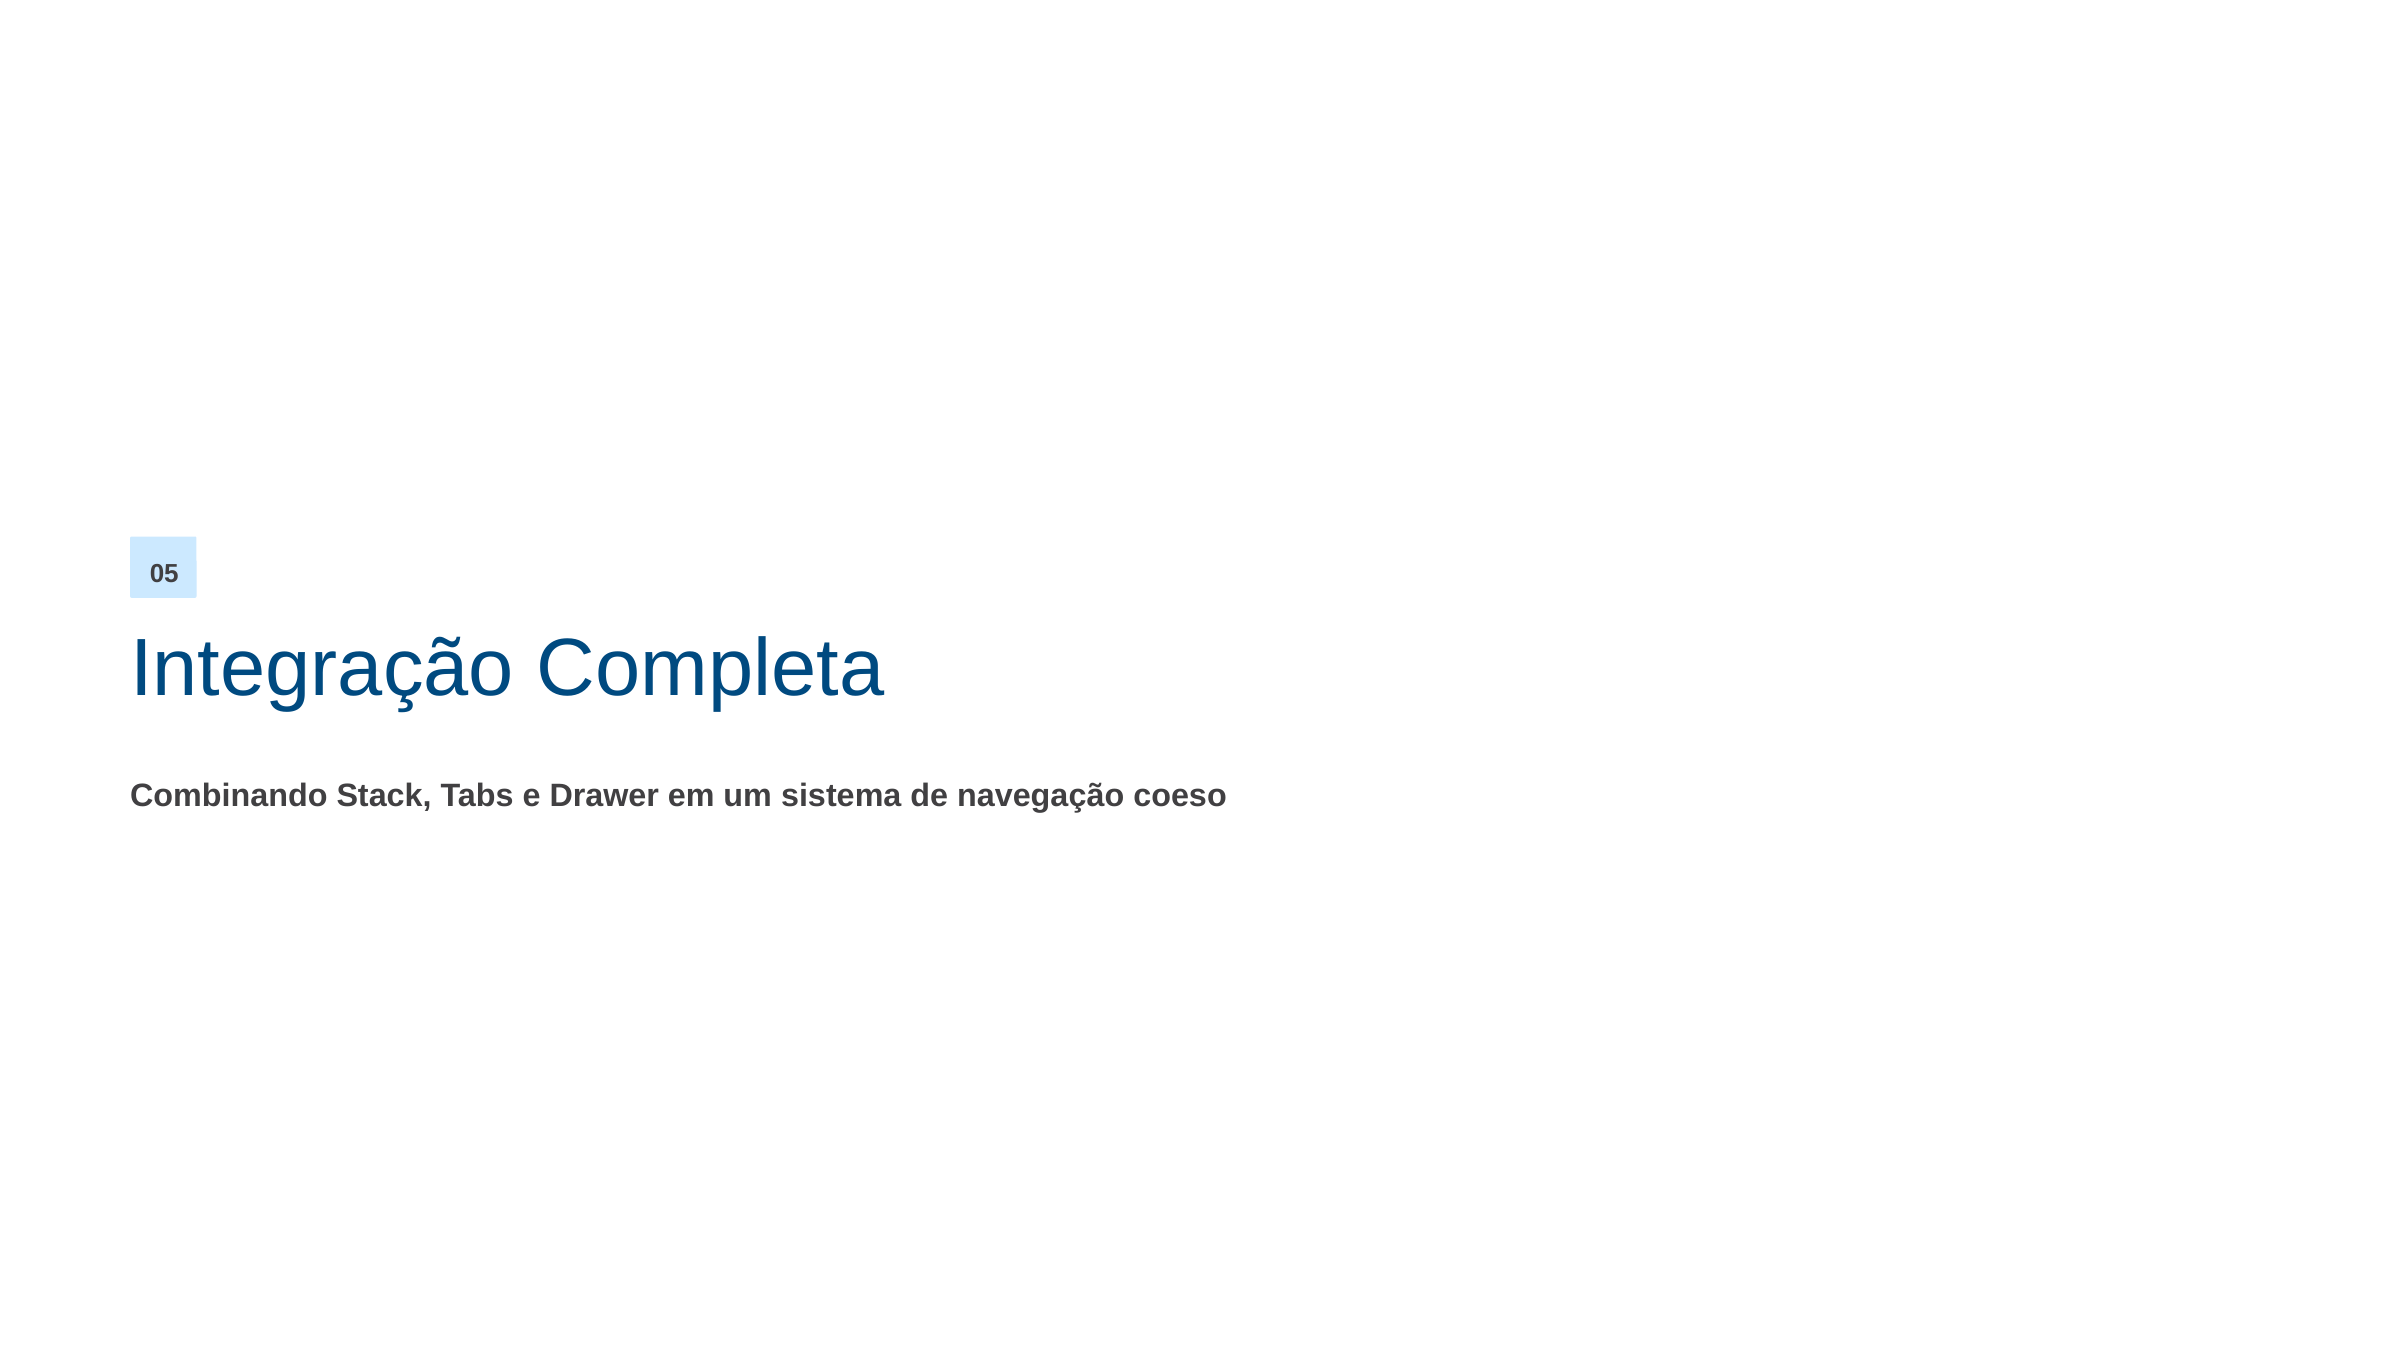

05
Integração Completa
Combinando Stack, Tabs e Drawer em um sistema de navegação coeso